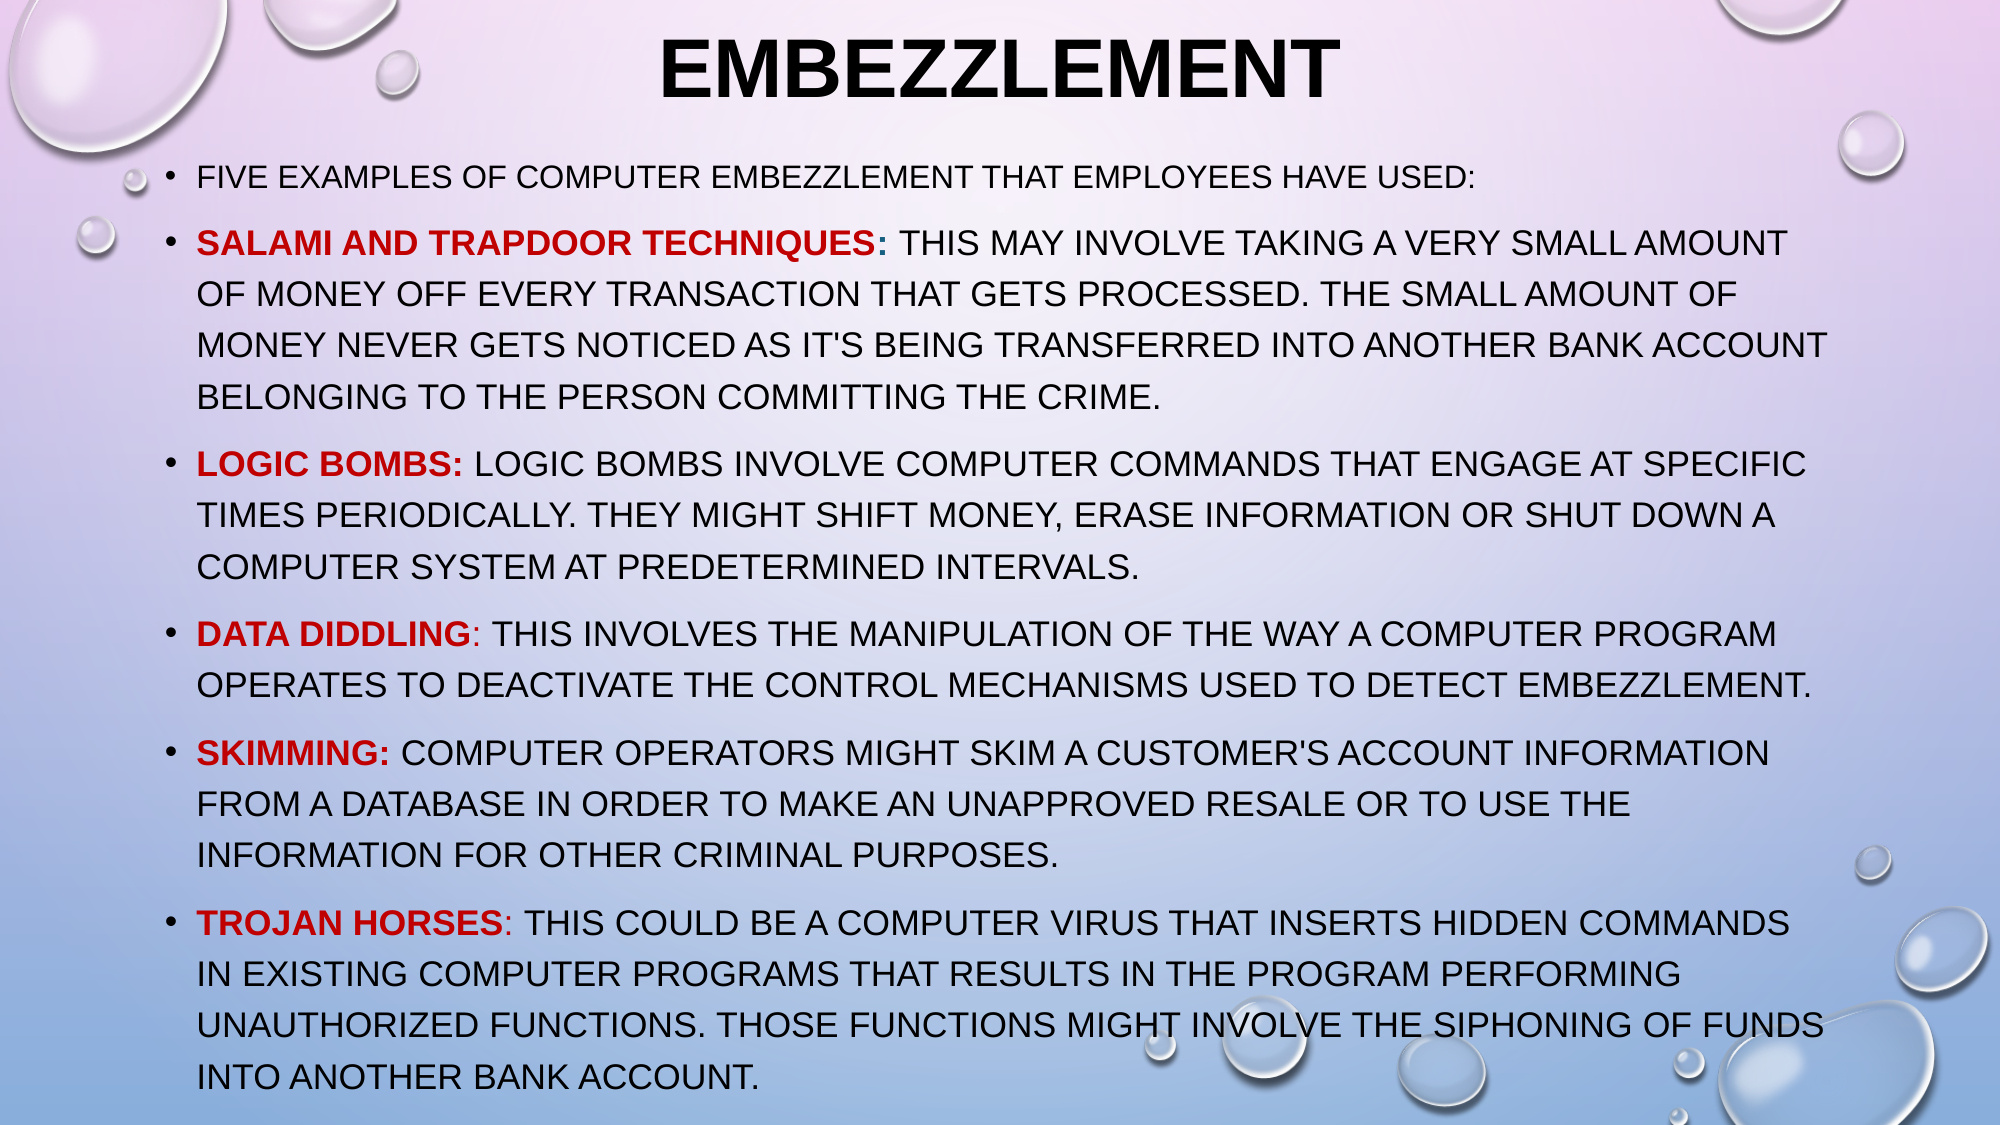

# embezzlement
five examples of computer embezzlement that employees have used:
salami and trapdoor techniques: This may involve taking a very small amount of money off every transaction that gets processed. The small amount of money never gets noticed as it's being transferred into another bank account belonging to the person committing the crime.
Logic bombs: Logic bombs involve computer commands that engage at specific times periodically. They might shift money, erase information or shut down a computer system at predetermined intervals.
Data diddling: This involves the manipulation of the way a computer program operates to deactivate the control mechanisms used to detect embezzlement.
Skimming: Computer operators might skim a customer's account information from a database in order to make an unapproved resale or to use the information for other criminal purposes.
Trojan horses: This could be a computer virus that inserts hidden commands in existing computer programs that results in the program performing unauthorized functions. Those functions might involve the siphoning of funds into another bank account.